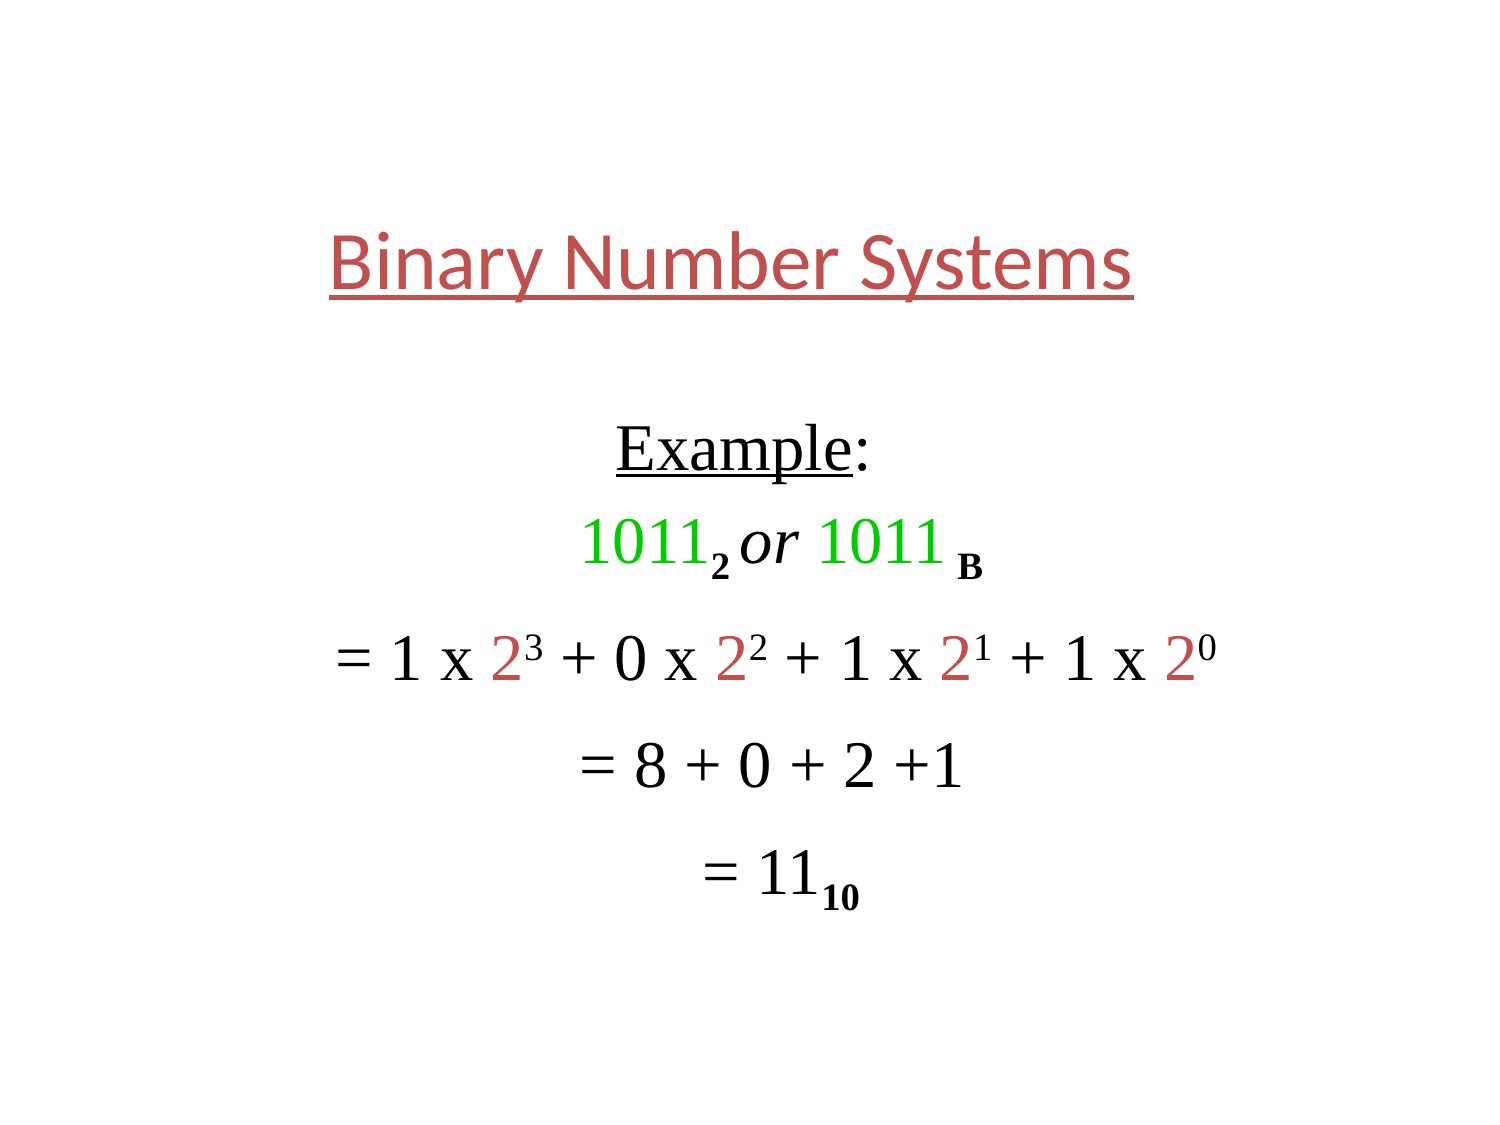

Binary Number Systems

Example:
10112 or 1011 B
= 1 x 23 + 0 x 22 + 1 x 21 + 1 x 20
= 8 + 0 + 2 +1
= 1110